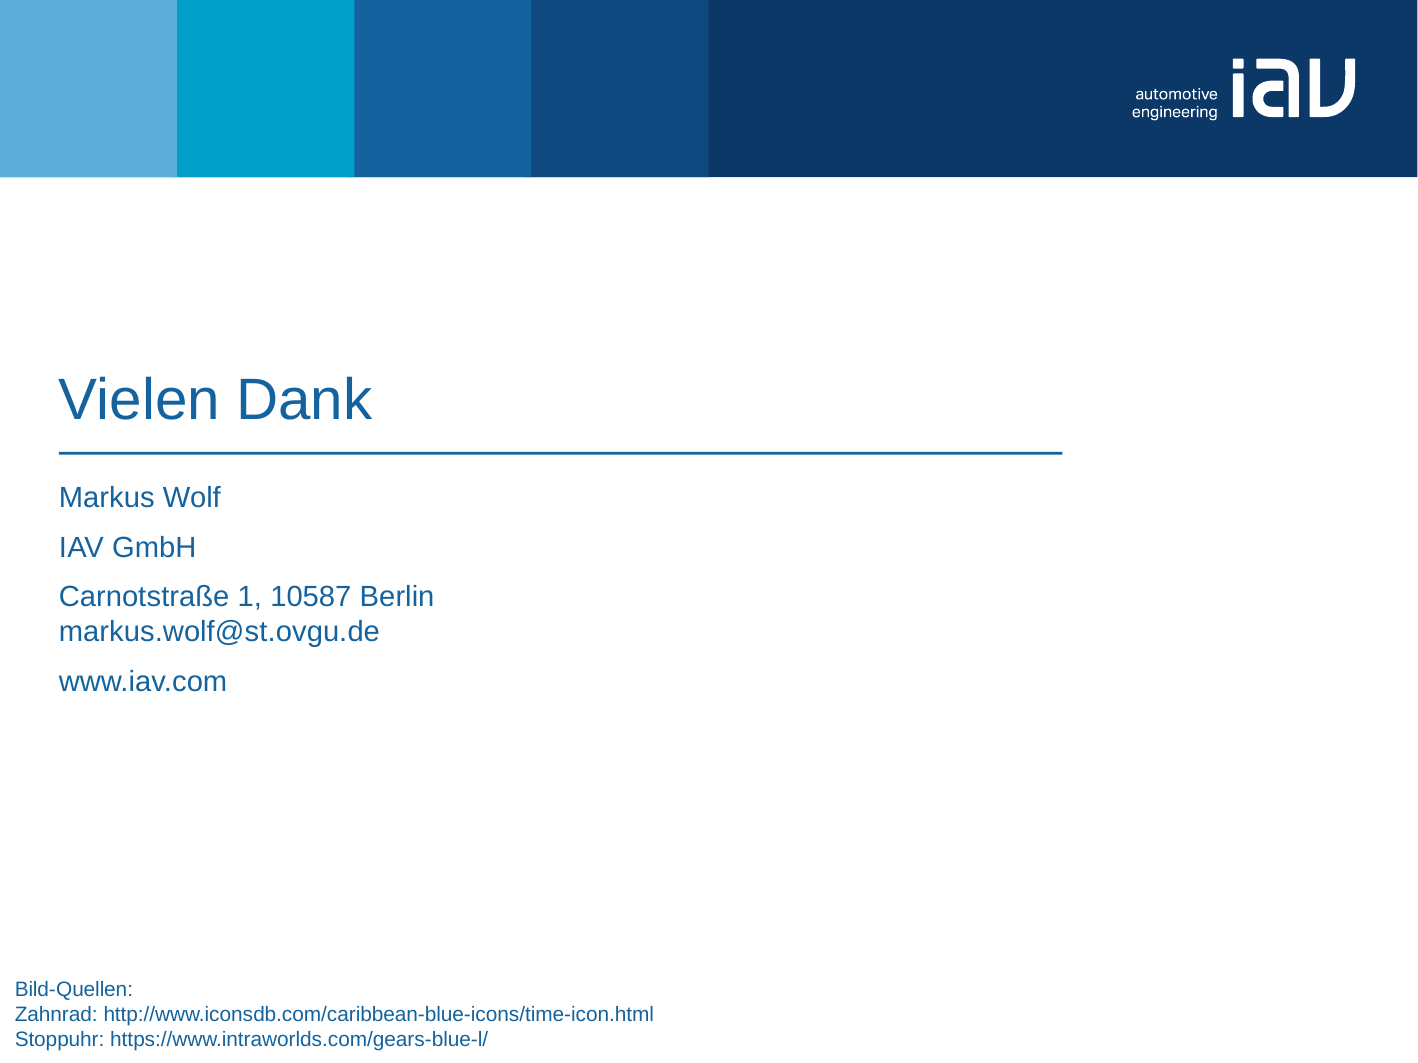

Markus Wolf
IAV GmbH
Carnotstraße 1, 10587 Berlin
markus.wolf@st.ovgu.de
www.iav.com
Bild-Quellen:
Zahnrad: http://www.iconsdb.com/caribbean-blue-icons/time-icon.html
Stoppuhr: https://www.intraworlds.com/gears-blue-l/

IAV  05/2017  TP-C31  Markus Wolf
27